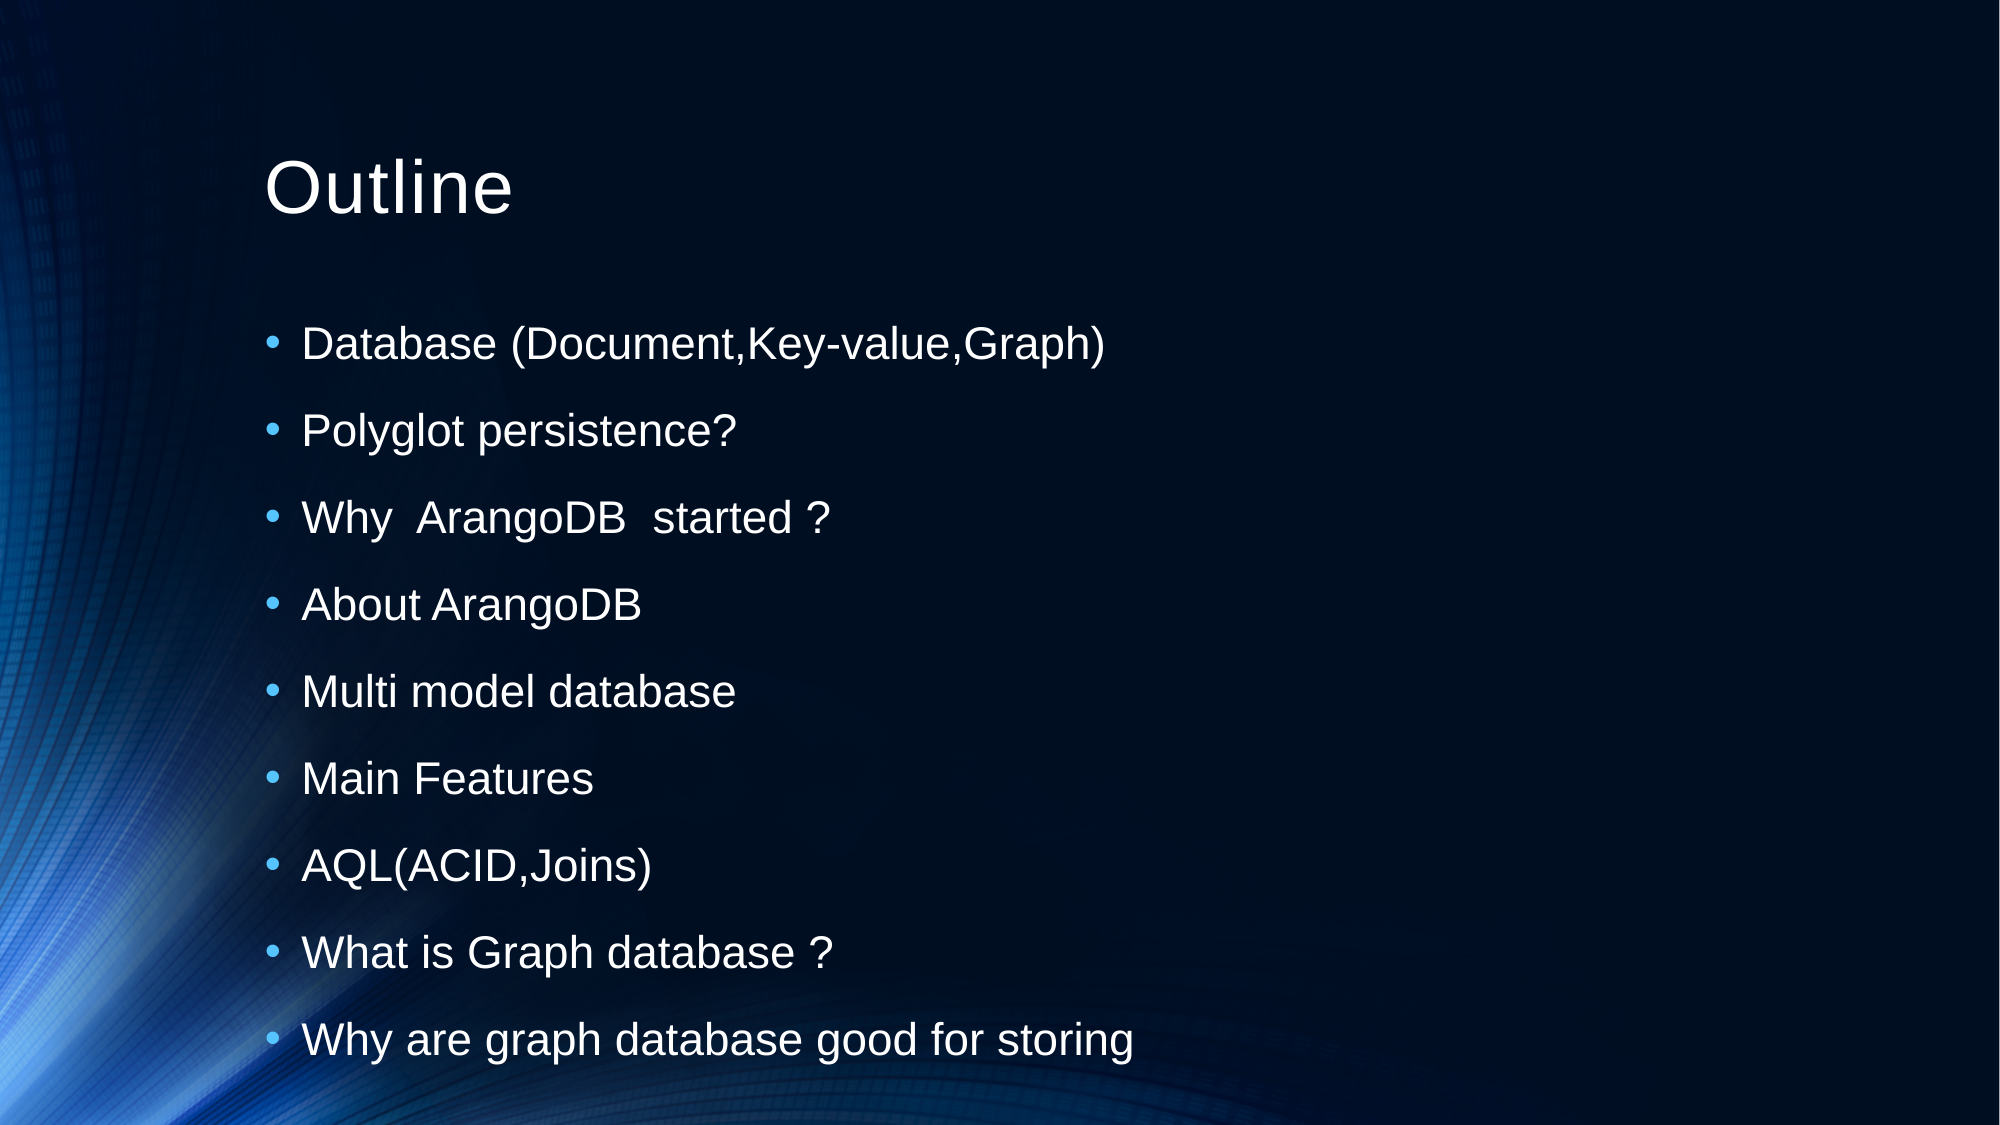

# Outline
Database (Document,Key-value,Graph)
Polyglot persistence?
Why  ArangoDB  started ?
About ArangoDB
Multi model database
Main Features
AQL(ACID,Joins)
What is Graph database ?
Why are graph database good for storing